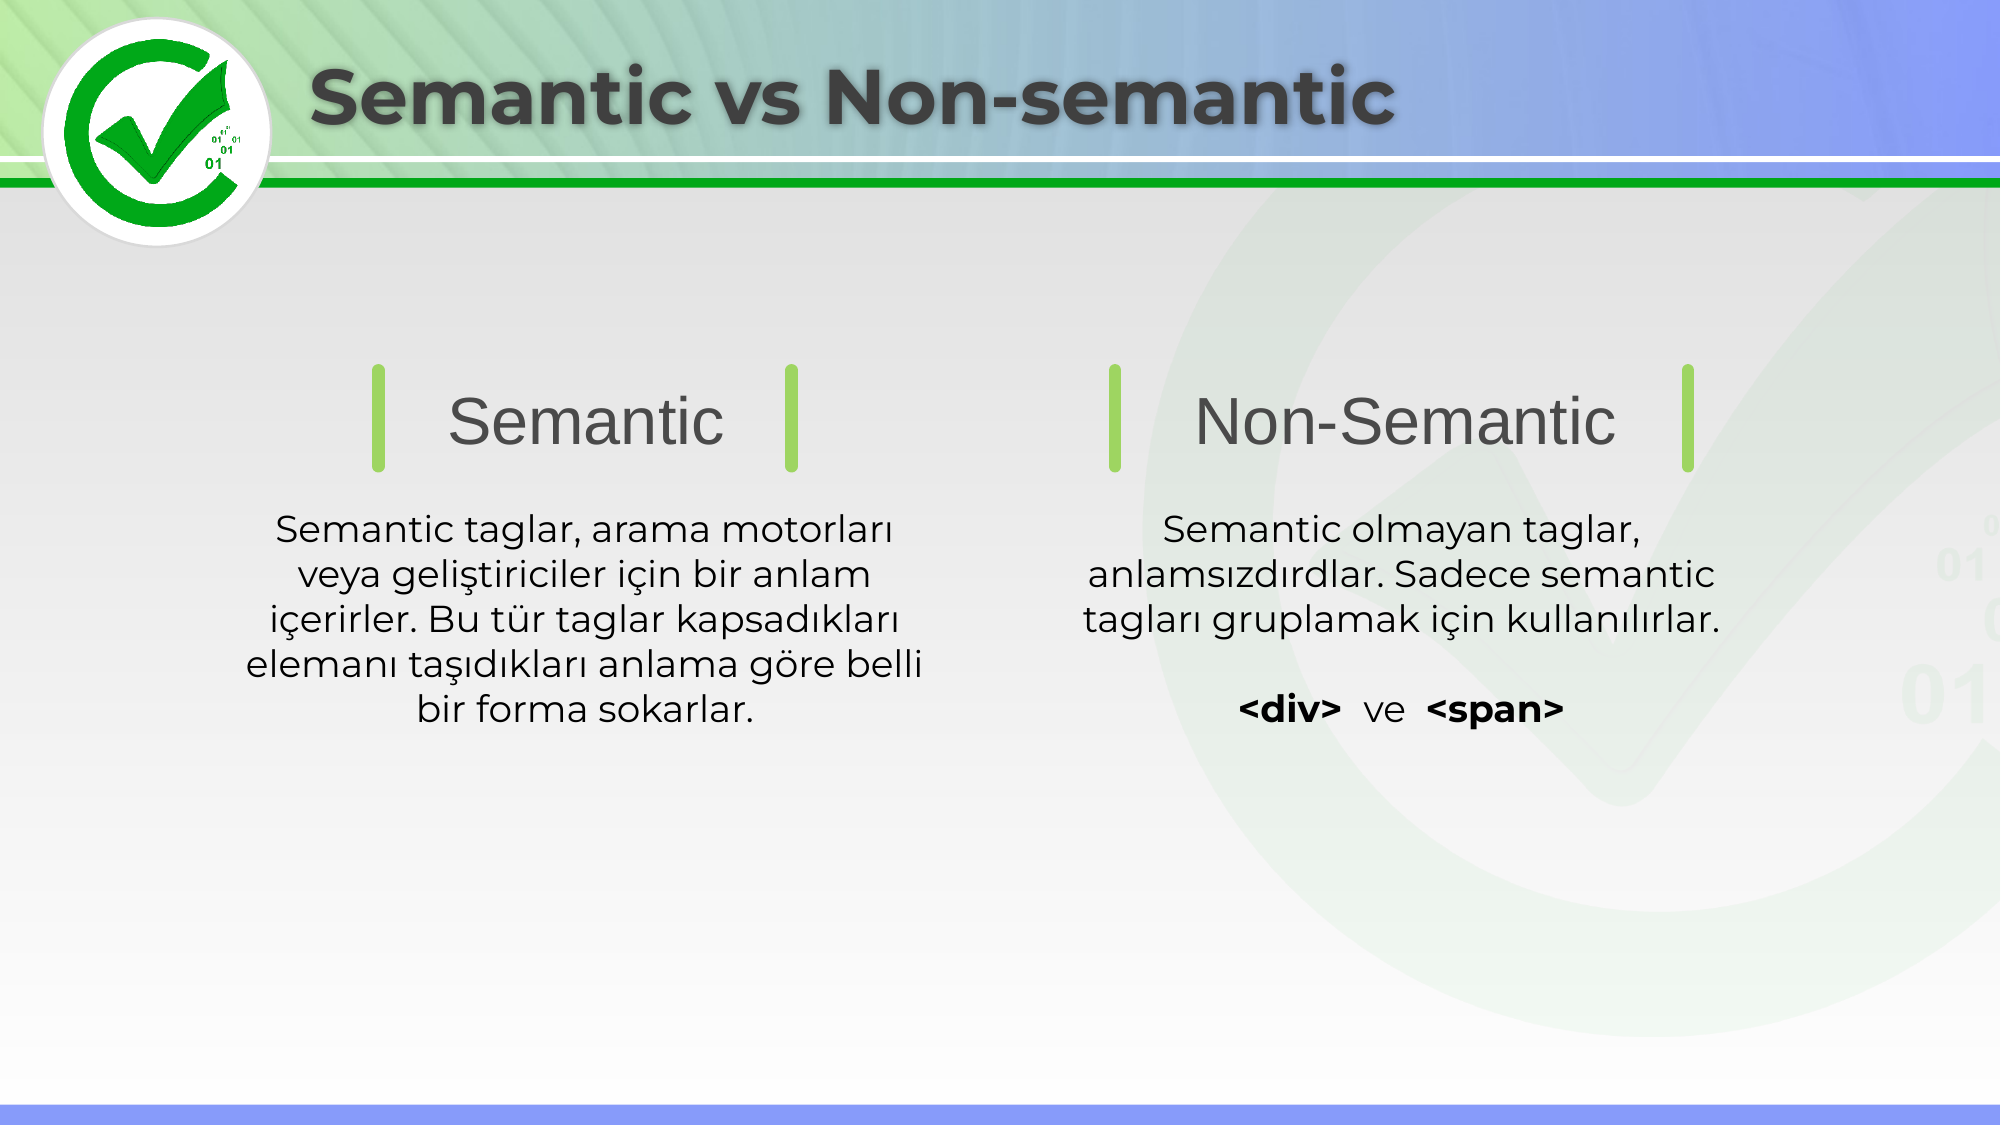

Semantic vs Non-semantic
Semantic
Non-Semantic
Semantic olmayan taglar, anlamsızdırdlar. Sadece semantic tagları gruplamak için kullanılırlar.

<div>  ve  <span>
Semantic taglar, arama motorları veya geliştiriciler için bir anlam içerirler. Bu tür taglar kapsadıkları elemanı taşıdıkları anlama göre belli bir forma sokarlar.